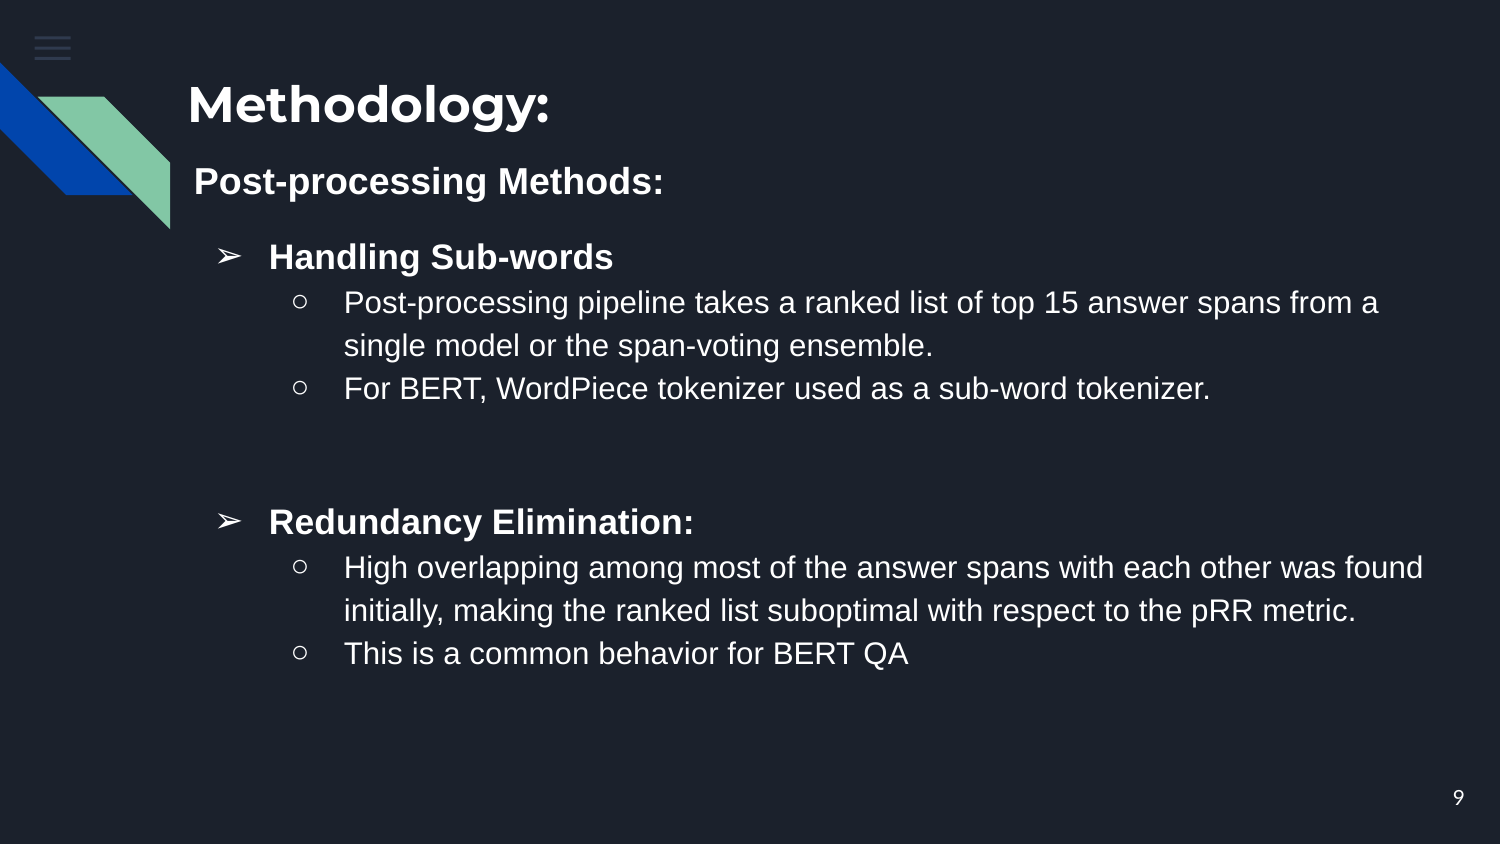

# Methodology:
Post-processing Methods:
Handling Sub-words
Post-processing pipeline takes a ranked list of top 15 answer spans from a single model or the span-voting ensemble.
For BERT, WordPiece tokenizer used as a sub-word tokenizer.

Redundancy Elimination:
High overlapping among most of the answer spans with each other was found initially, making the ranked list suboptimal with respect to the pRR metric.
This is a common behavior for BERT QA

9